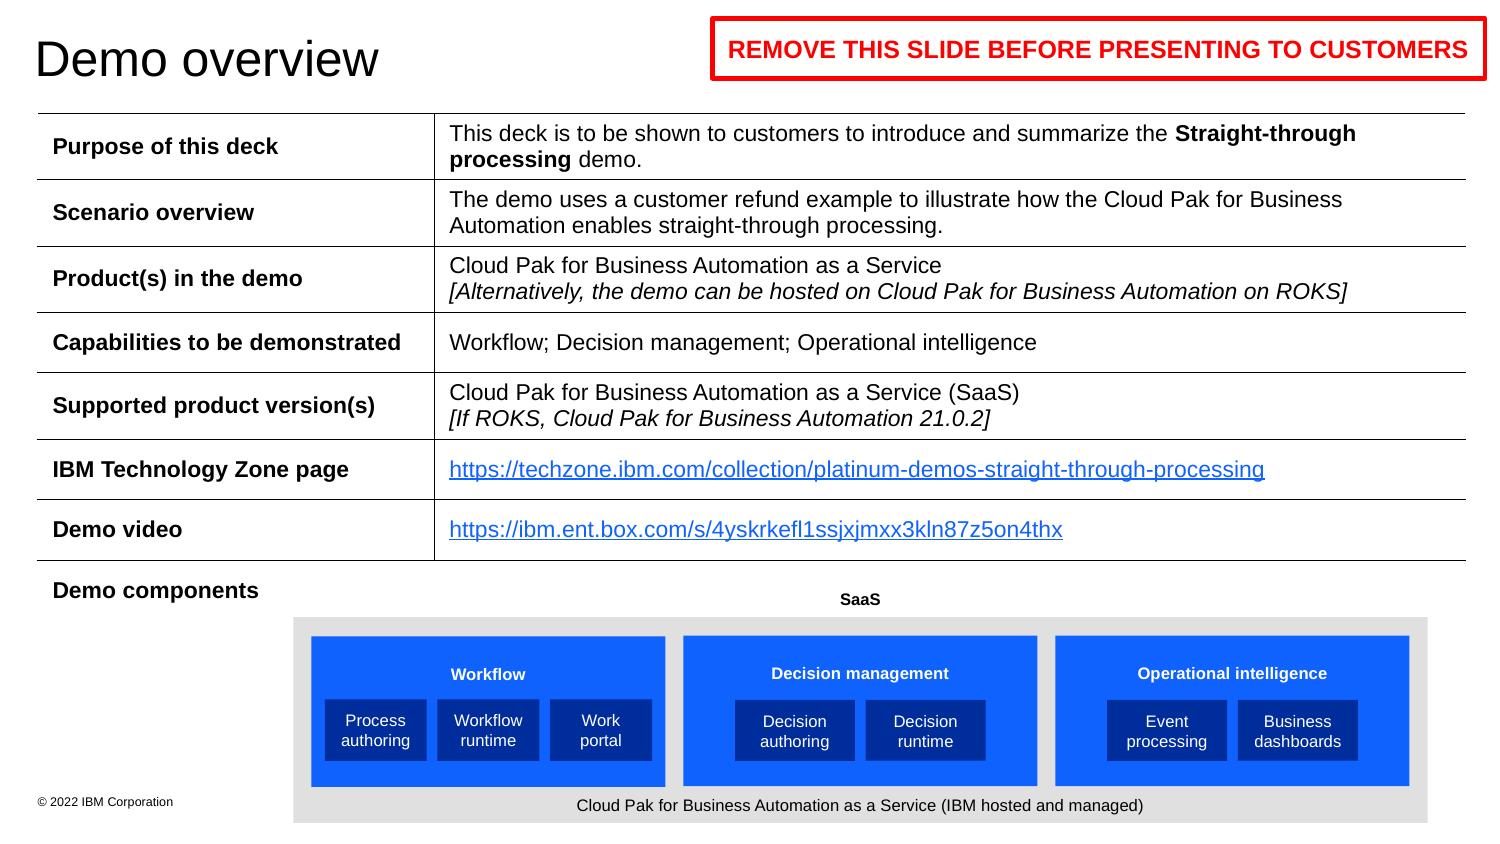

REMOVE THIS SLIDE BEFORE PRESENTING TO CUSTOMERS
# Demo overview
| Purpose of this deck | This deck is to be shown to customers to introduce and summarize the Straight-through processing demo. |
| --- | --- |
| Scenario overview | The demo uses a customer refund example to illustrate how the Cloud Pak for Business Automation enables straight-through processing. |
| Product(s) in the demo | Cloud Pak for Business Automation as a Service [Alternatively, the demo can be hosted on Cloud Pak for Business Automation on ROKS] |
| Capabilities to be demonstrated | Workflow; Decision management; Operational intelligence |
| Supported product version(s) | Cloud Pak for Business Automation as a Service (SaaS) [If ROKS, Cloud Pak for Business Automation 21.0.2] |
| IBM Technology Zone page | https://techzone.ibm.com/collection/platinum-demos-straight-through-processing |
| Demo video | https://ibm.ent.box.com/s/4yskrkefl1ssjxjmxx3kln87z5on4thx |
| Demo components |  |
SaaS

Decision management
Operational intelligence
Workflow
Work
portal
Workflow
runtime
Process
authoring
Decision
runtime
Decision
authoring
Business
dashboards
Event
processing
© 2022 IBM Corporation
Cloud Pak for Business Automation as a Service (IBM hosted and managed)